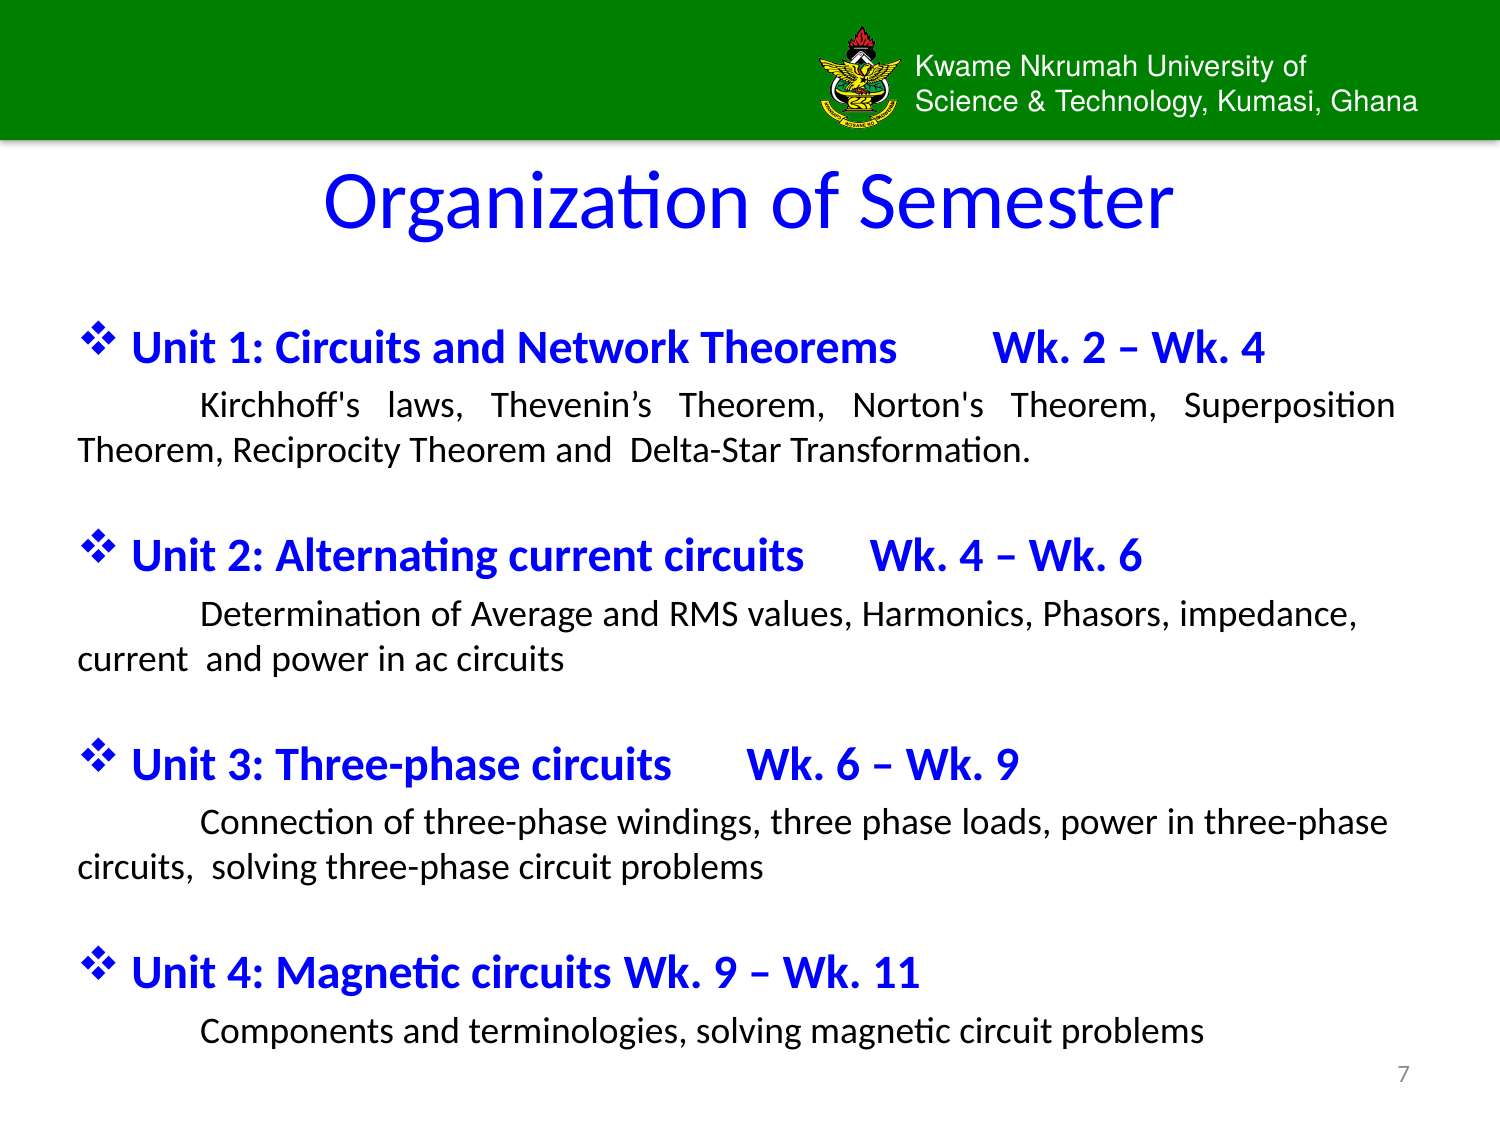

Organization of Semester

Unit 1: Circuits and Network Theorems			Wk. 2 – Wk. 4
	Kirchhoff's laws, Thevenin’s Theorem, Norton's Theorem, Superposition 	Theorem, Reciprocity Theorem and  Delta-Star Transformation.

Unit 2: Alternating current circuits				Wk. 4 – Wk. 6
	Determination of Average and RMS values, Harmonics, Phasors, impedance, 	current  and power in ac circuits

Unit 3: Three-phase circuits					Wk. 6 – Wk. 9
	Connection of three-phase windings, three phase loads, power in three-phase 	circuits,  solving three-phase circuit problems

Unit 4: Magnetic circuits 						Wk. 9 – Wk. 11
	Components and terminologies, solving magnetic circuit problems

7